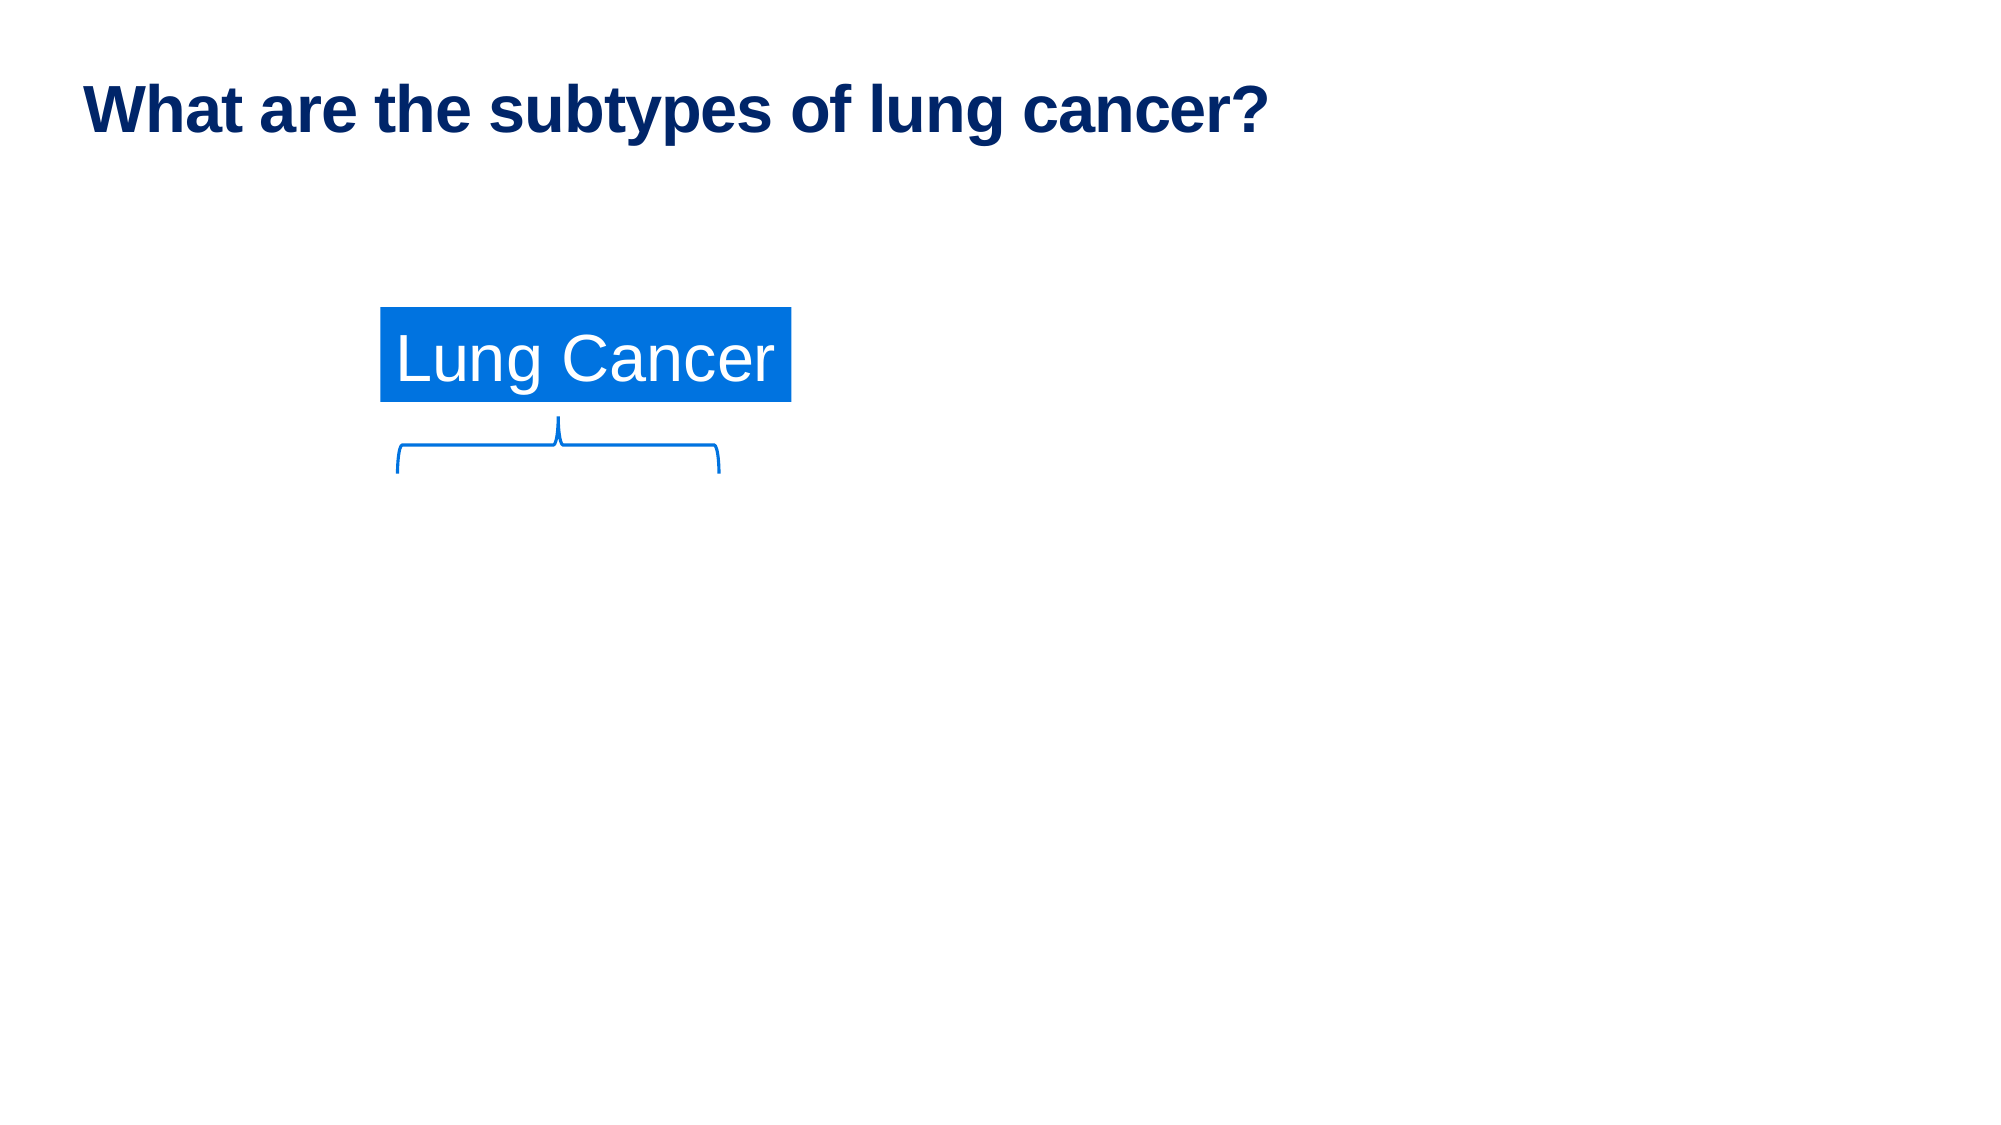

# What are the subtypes of lung cancer?

Lung Cancer